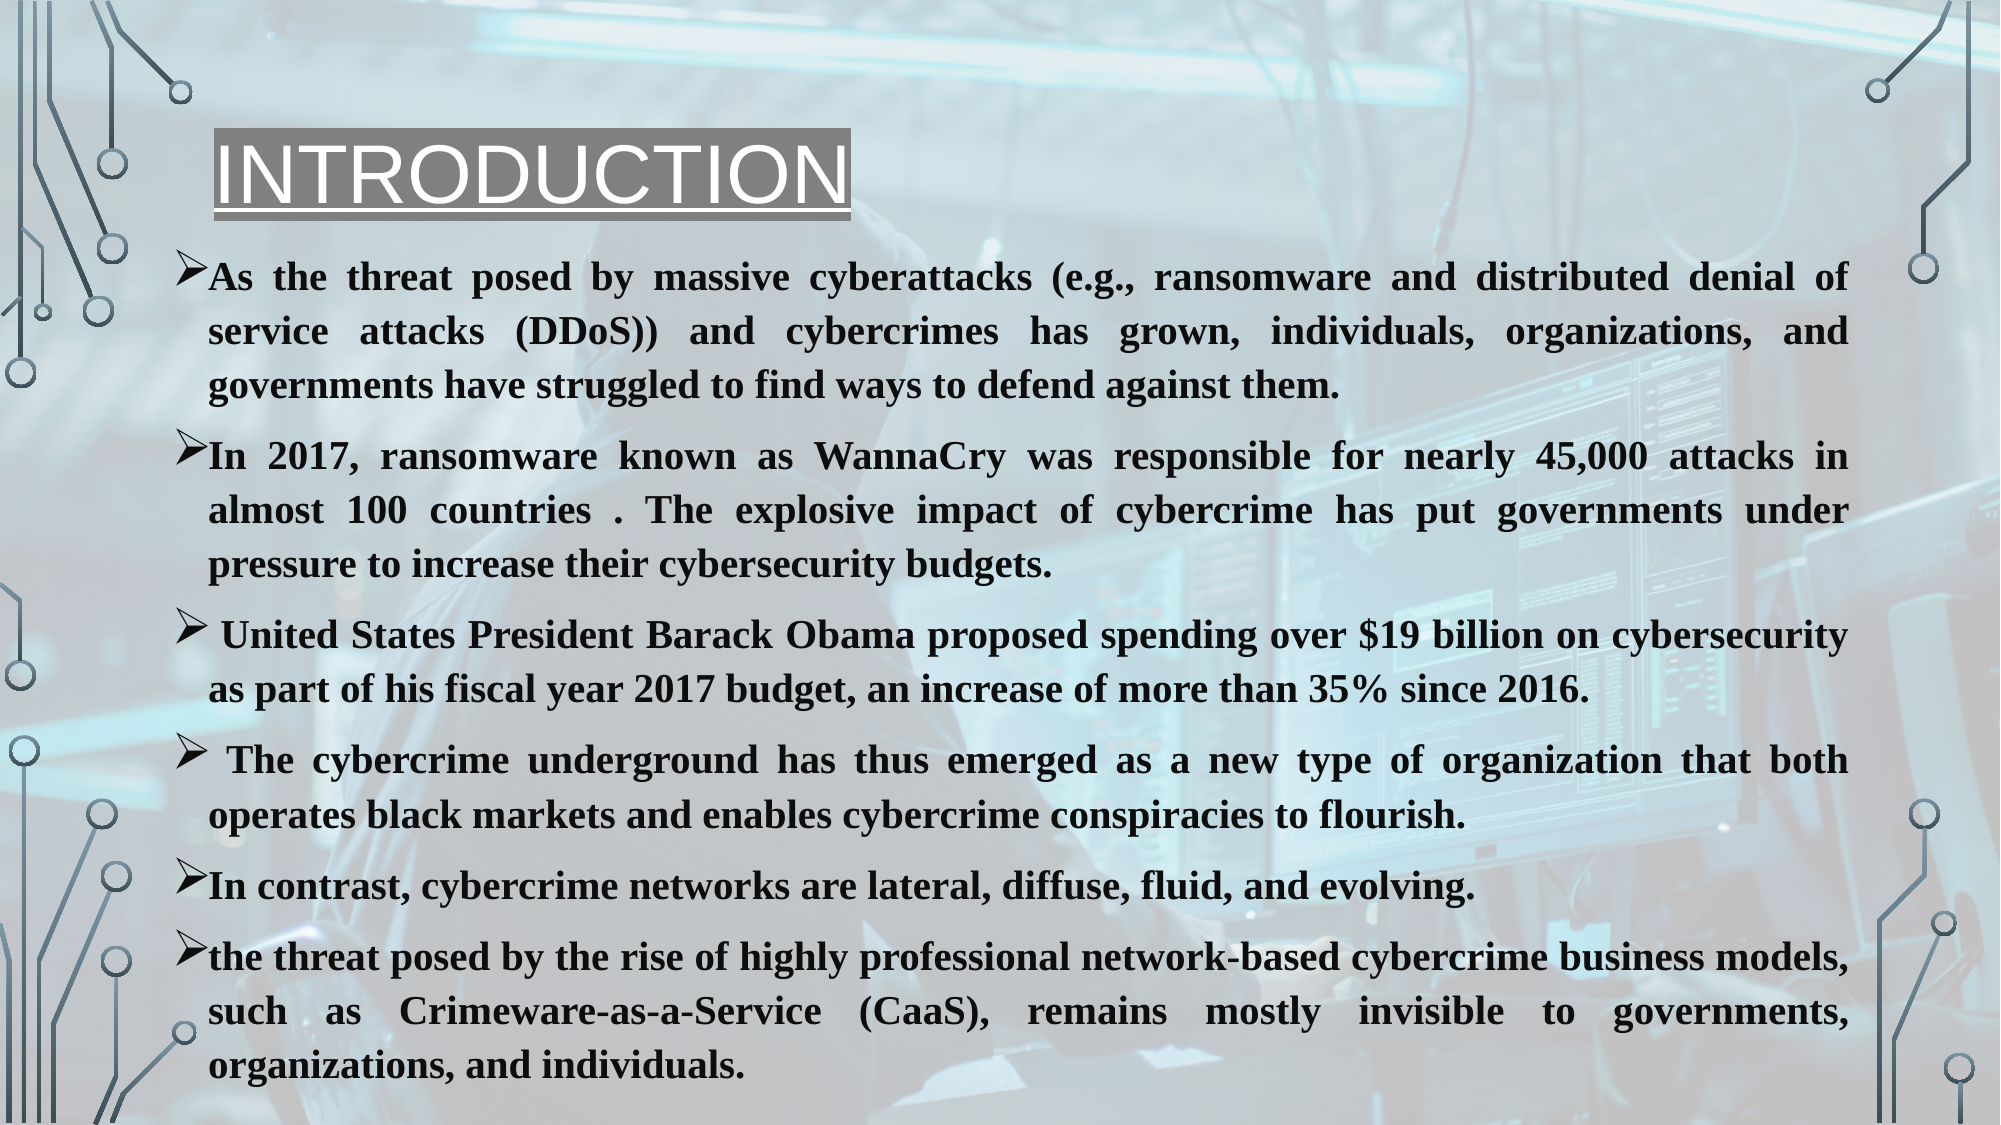

# INTRODUCTION
As the threat posed by massive cyberattacks (e.g., ransomware and distributed denial of service attacks (DDoS)) and cybercrimes has grown, individuals, organizations, and governments have struggled to find ways to defend against them.
In 2017, ransomware known as WannaCry was responsible for nearly 45,000 attacks in almost 100 countries . The explosive impact of cybercrime has put governments under pressure to increase their cybersecurity budgets.
 United States President Barack Obama proposed spending over $19 billion on cybersecurity as part of his fiscal year 2017 budget, an increase of more than 35% since 2016.
 The cybercrime underground has thus emerged as a new type of organization that both operates black markets and enables cybercrime conspiracies to flourish.
In contrast, cybercrime networks are lateral, diffuse, fluid, and evolving.
the threat posed by the rise of highly professional network-based cybercrime business models, such as Crimeware-as-a-Service (CaaS), remains mostly invisible to governments, organizations, and individuals.